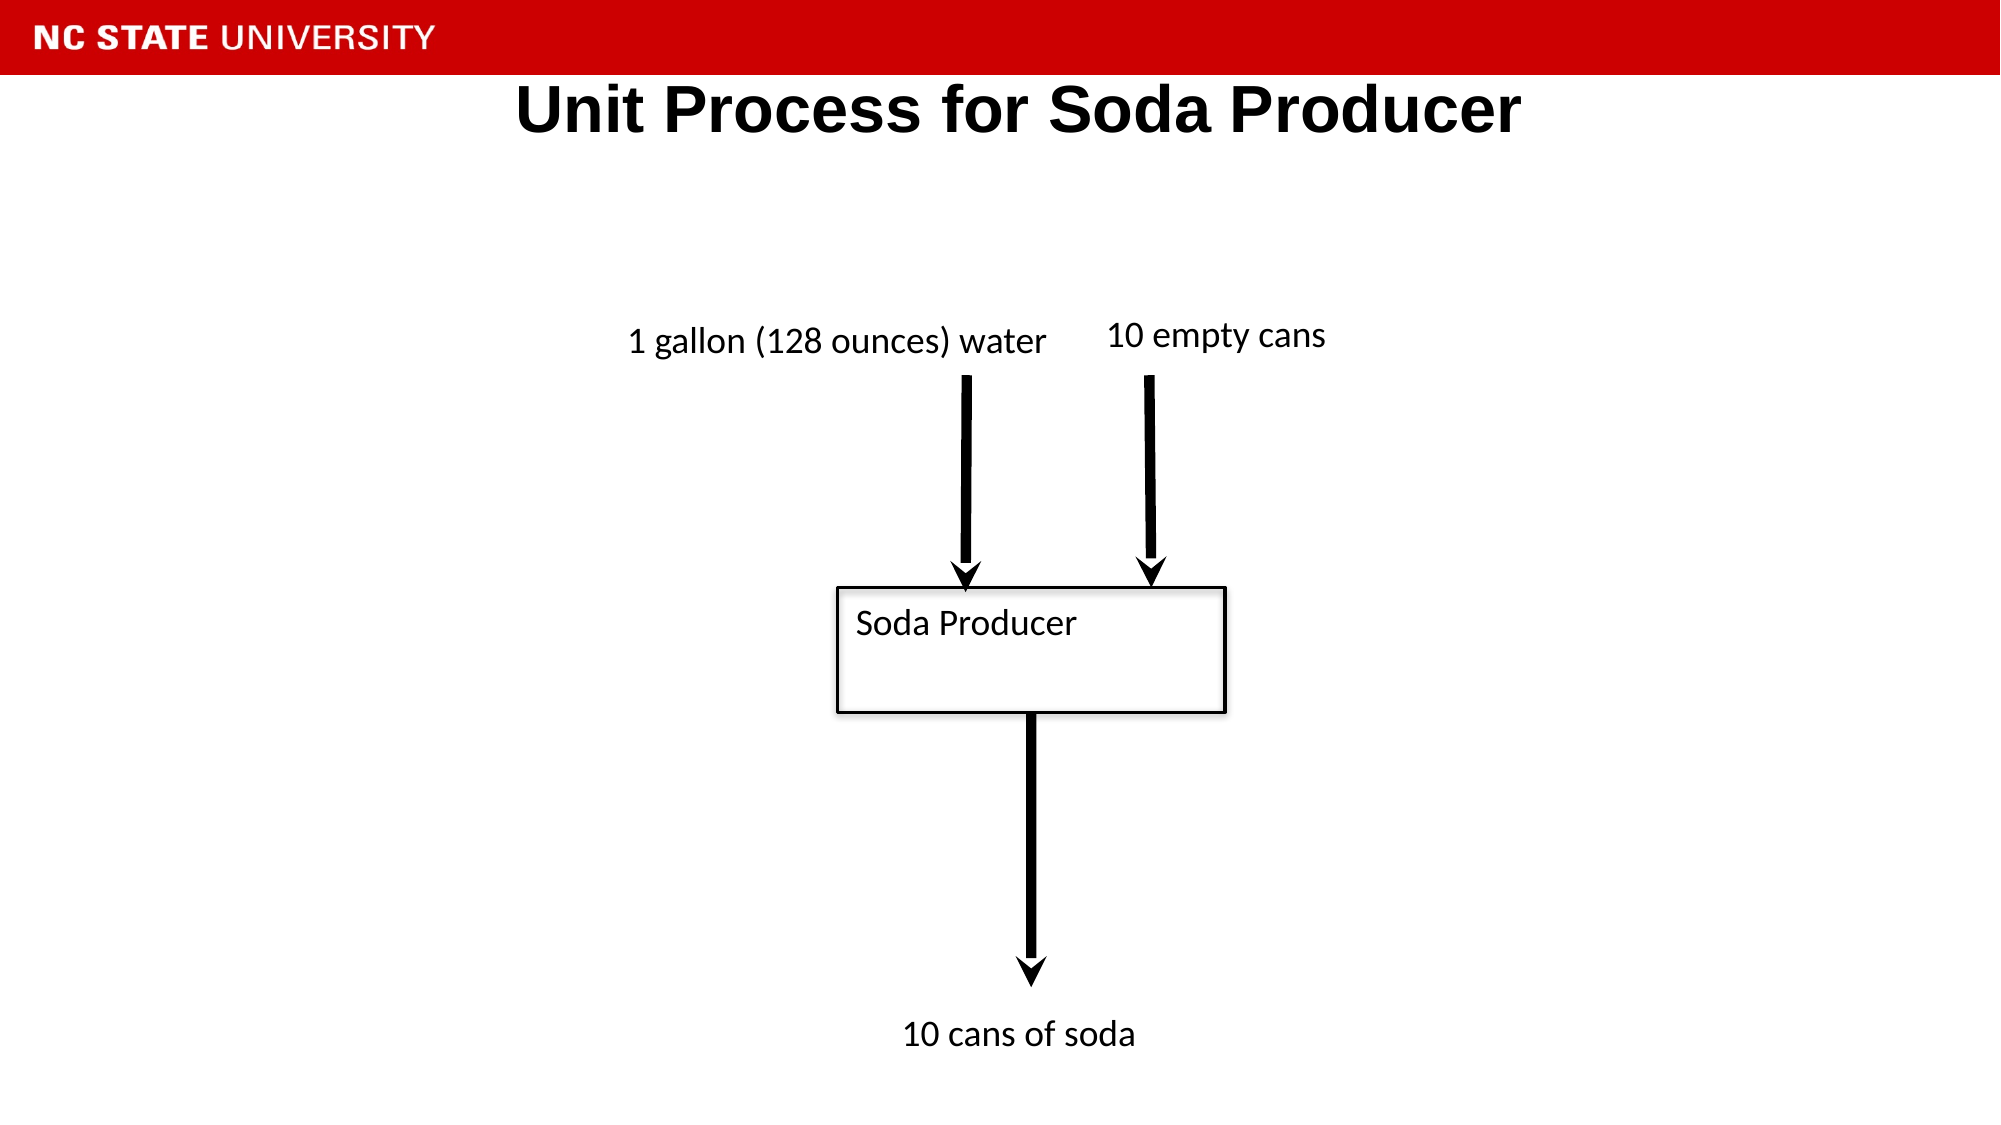

# Unit Process for Soda Producer
10 empty cans
1 gallon (128 ounces) water

Soda Producer

10 cans of soda